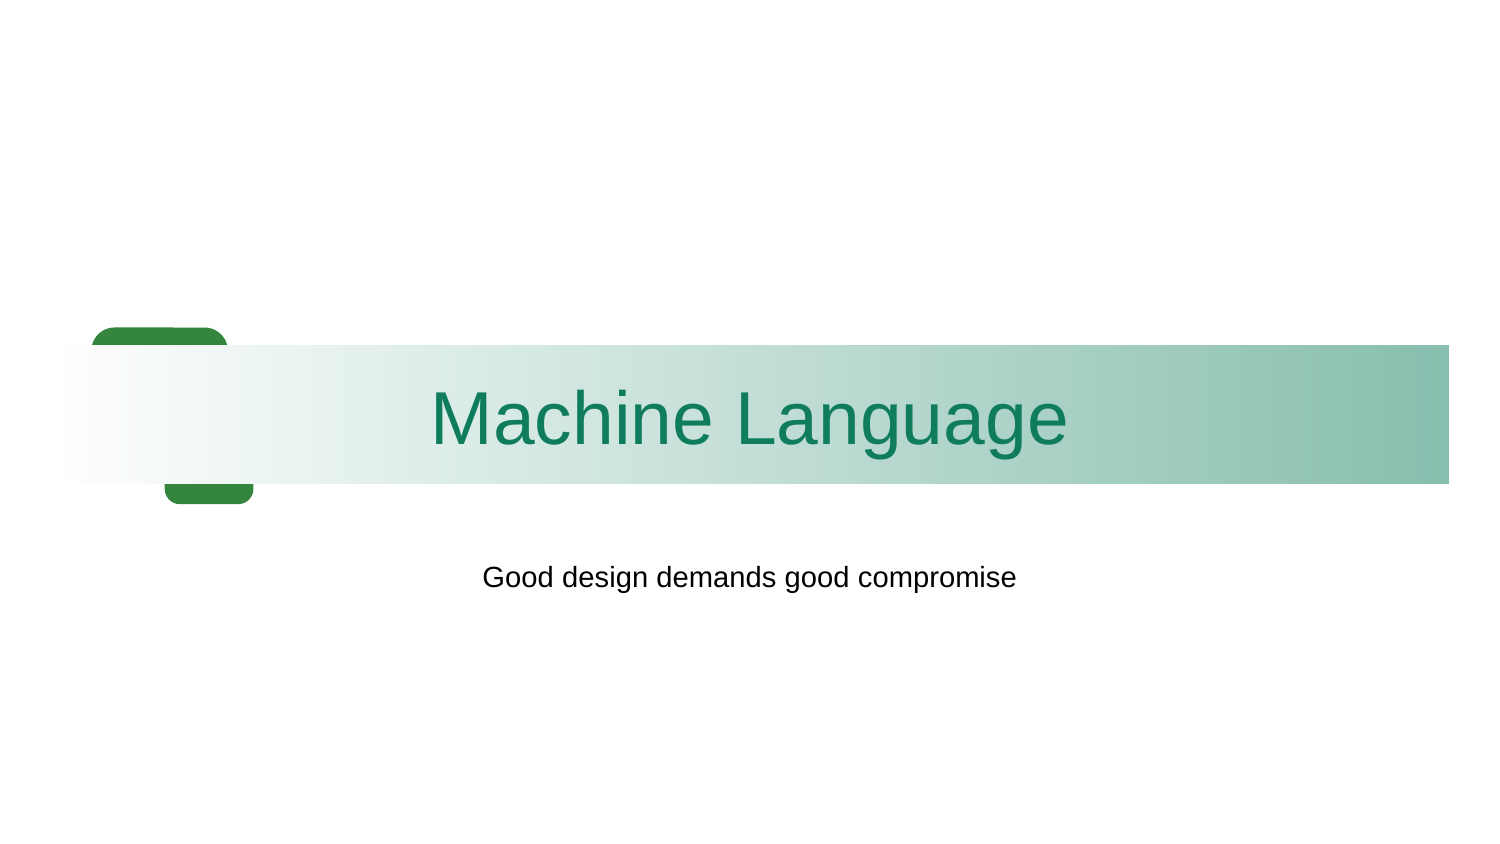

# Machine Language
Good design demands good compromise